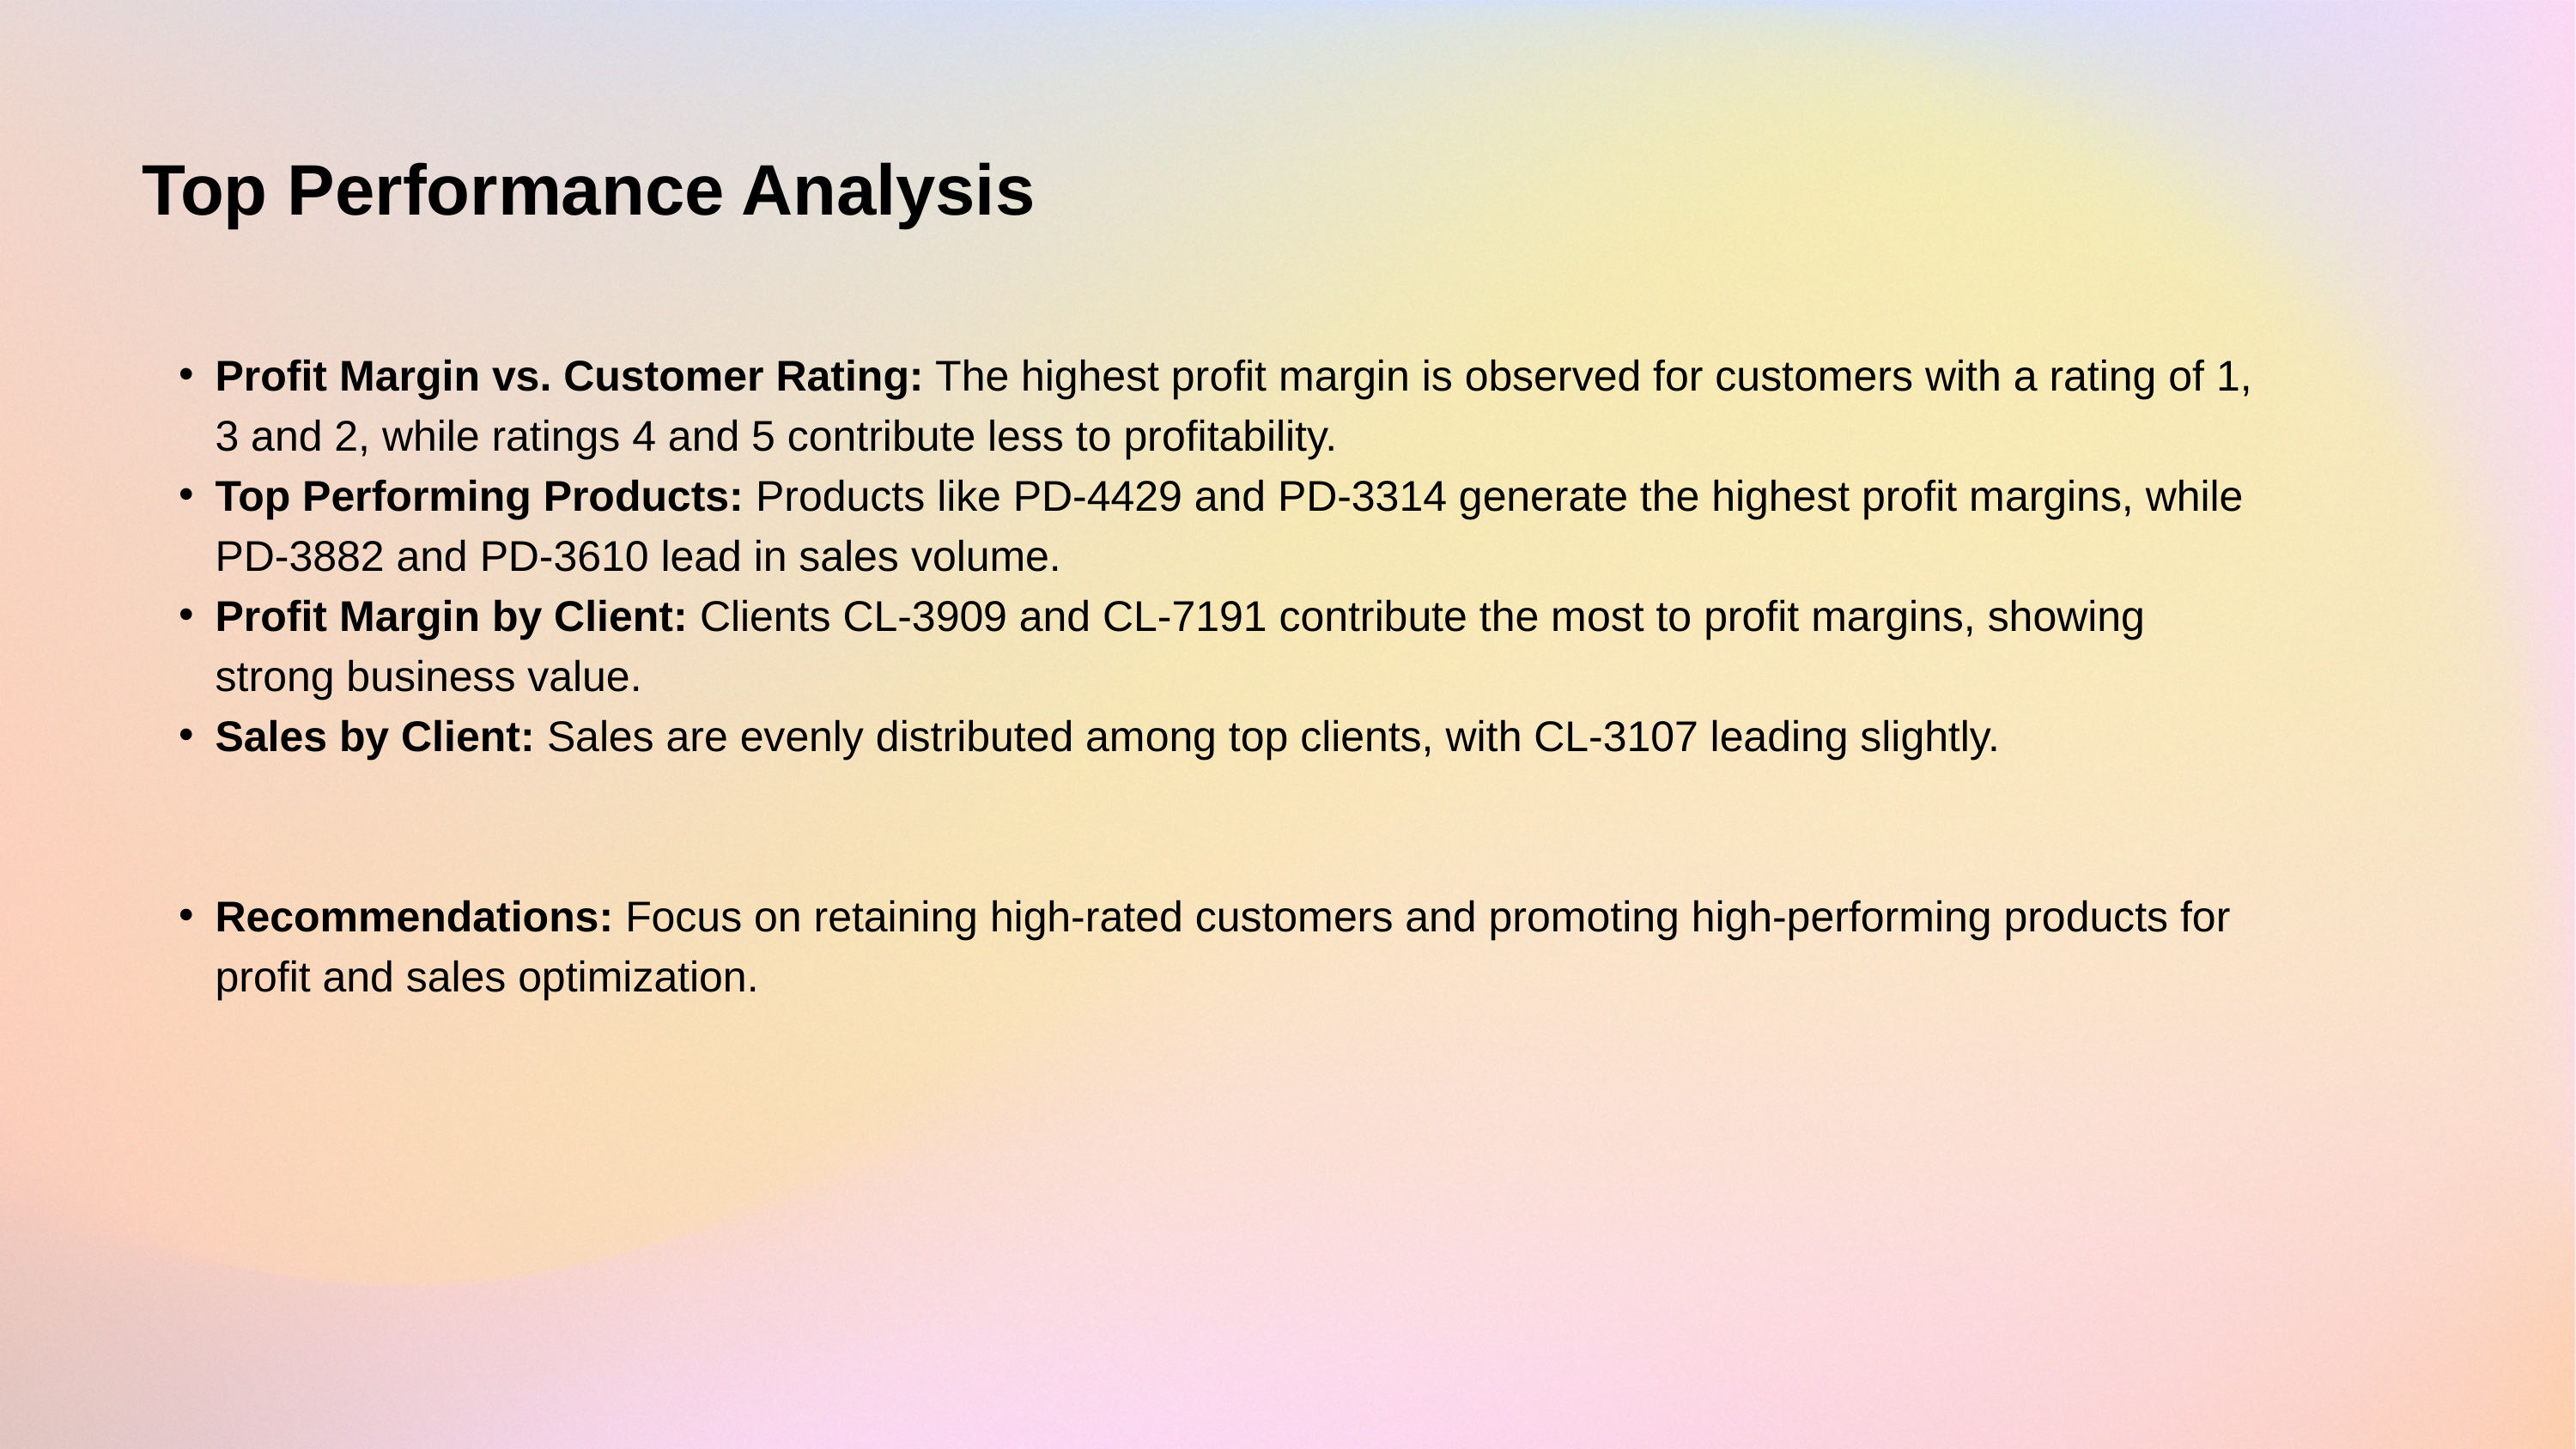

Top Performance Analysis
Profit Margin vs. Customer Rating: The highest profit margin is observed for customers with a rating of 1, 3 and 2, while ratings 4 and 5 contribute less to profitability.
Top Performing Products: Products like PD-4429 and PD-3314 generate the highest profit margins, while PD-3882 and PD-3610 lead in sales volume.
Profit Margin by Client: Clients CL-3909 and CL-7191 contribute the most to profit margins, showing strong business value.
Sales by Client: Sales are evenly distributed among top clients, with CL-3107 leading slightly.

Recommendations: Focus on retaining high-rated customers and promoting high-performing products for profit and sales optimization.